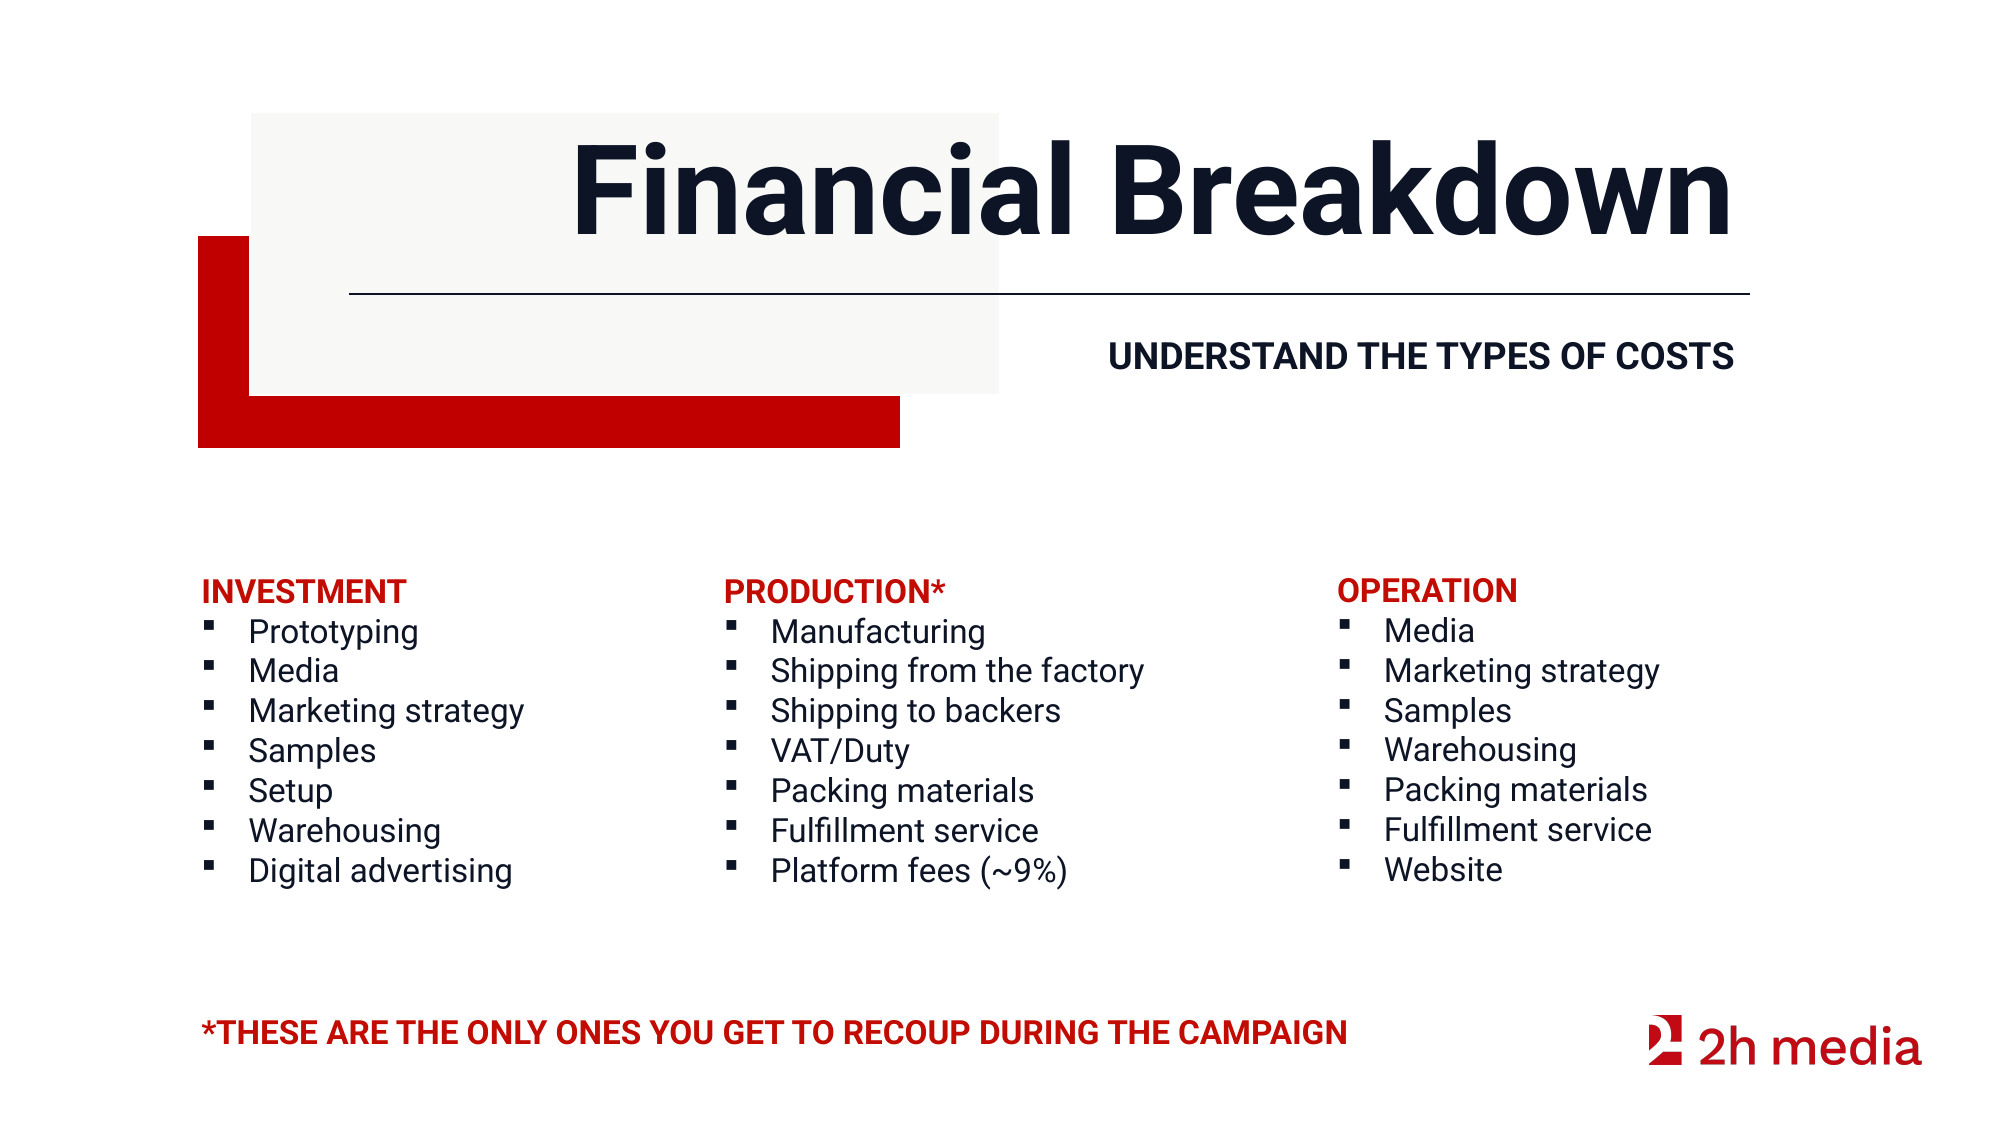

Financial Breakdown
Understand the types of costs
Operation
Media
Marketing strategy
Samples
Warehousing
Packing materials
Fulfillment service
Website

Investment
Prototyping
Media
Marketing strategy
Samples
Setup
Warehousing
Digital advertising

Production*
Manufacturing
Shipping from the factory
Shipping to backers
VAT/Duty
Packing materials
Fulfillment service
Platform fees (~9%)

*These are the only ones you get to recoup during the campaign